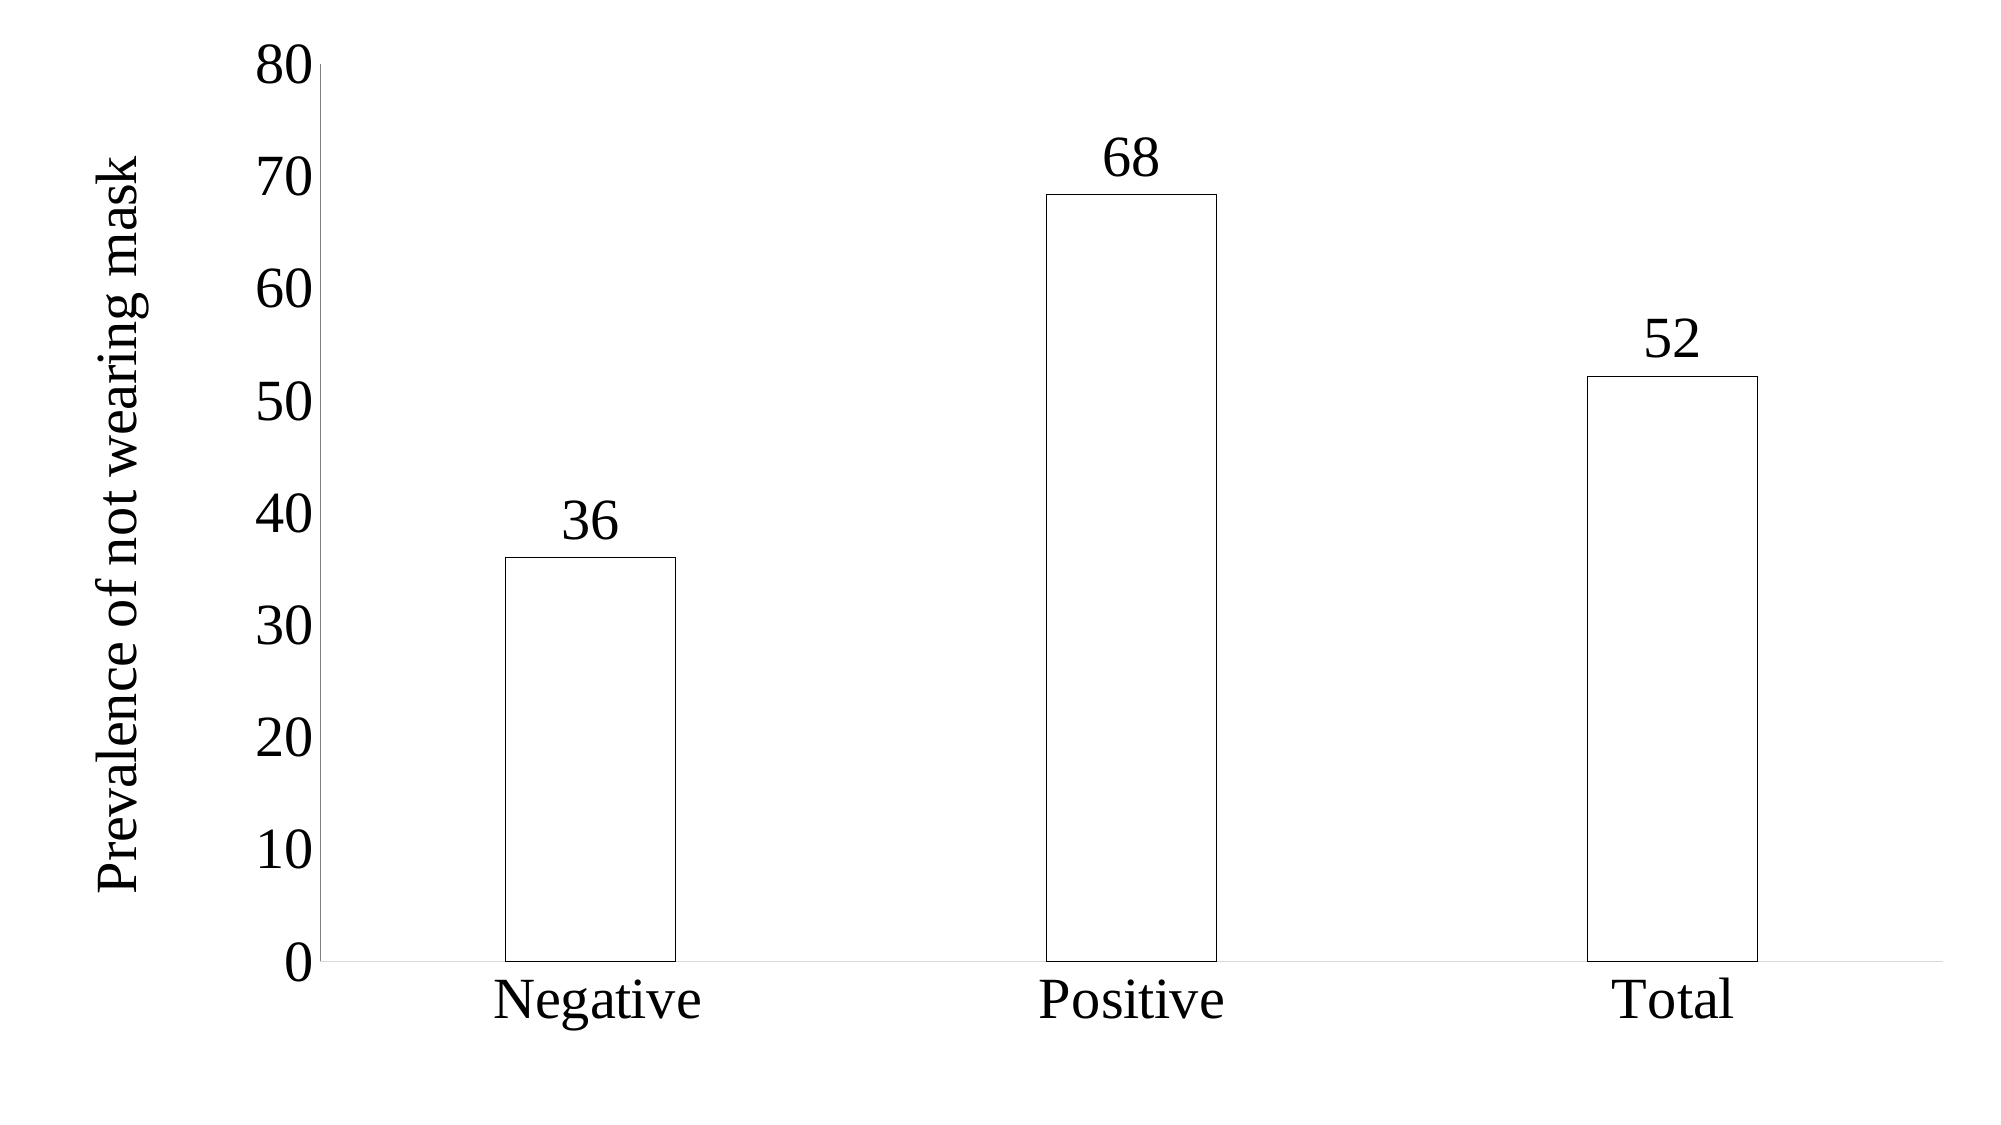

### Chart

| Category | Column1 |
|---|---|
|  Negative | 36.0 |
| Positive | 68.36 |
| Total | 52.18 |